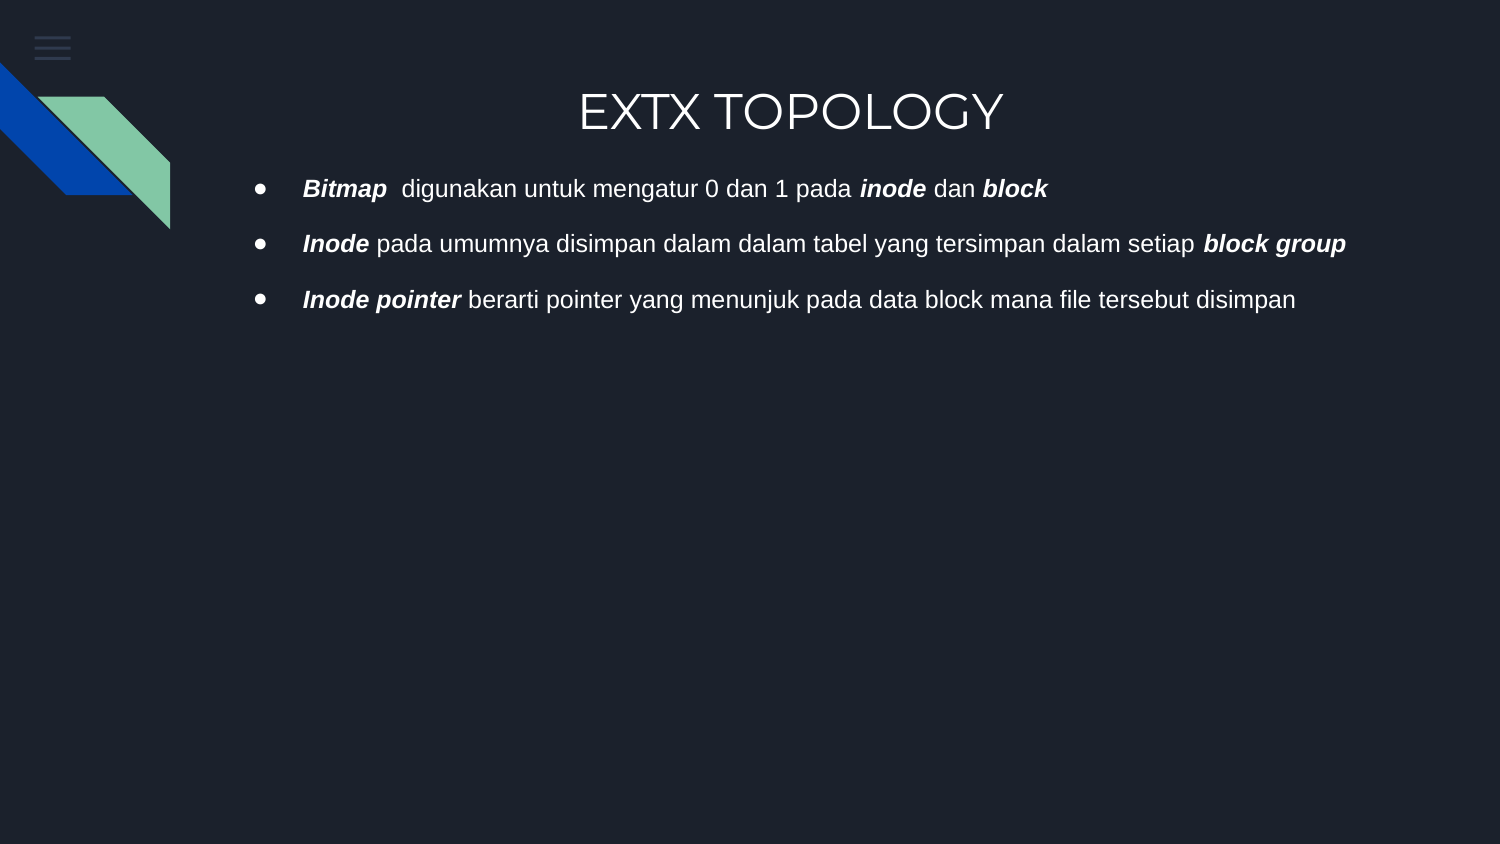

# EXTX TOPOLOGY
Bitmap  digunakan untuk mengatur 0 dan 1 pada inode dan block
Inode pada umumnya disimpan dalam dalam tabel yang tersimpan dalam setiap block group
Inode pointer berarti pointer yang menunjuk pada data block mana file tersebut disimpan